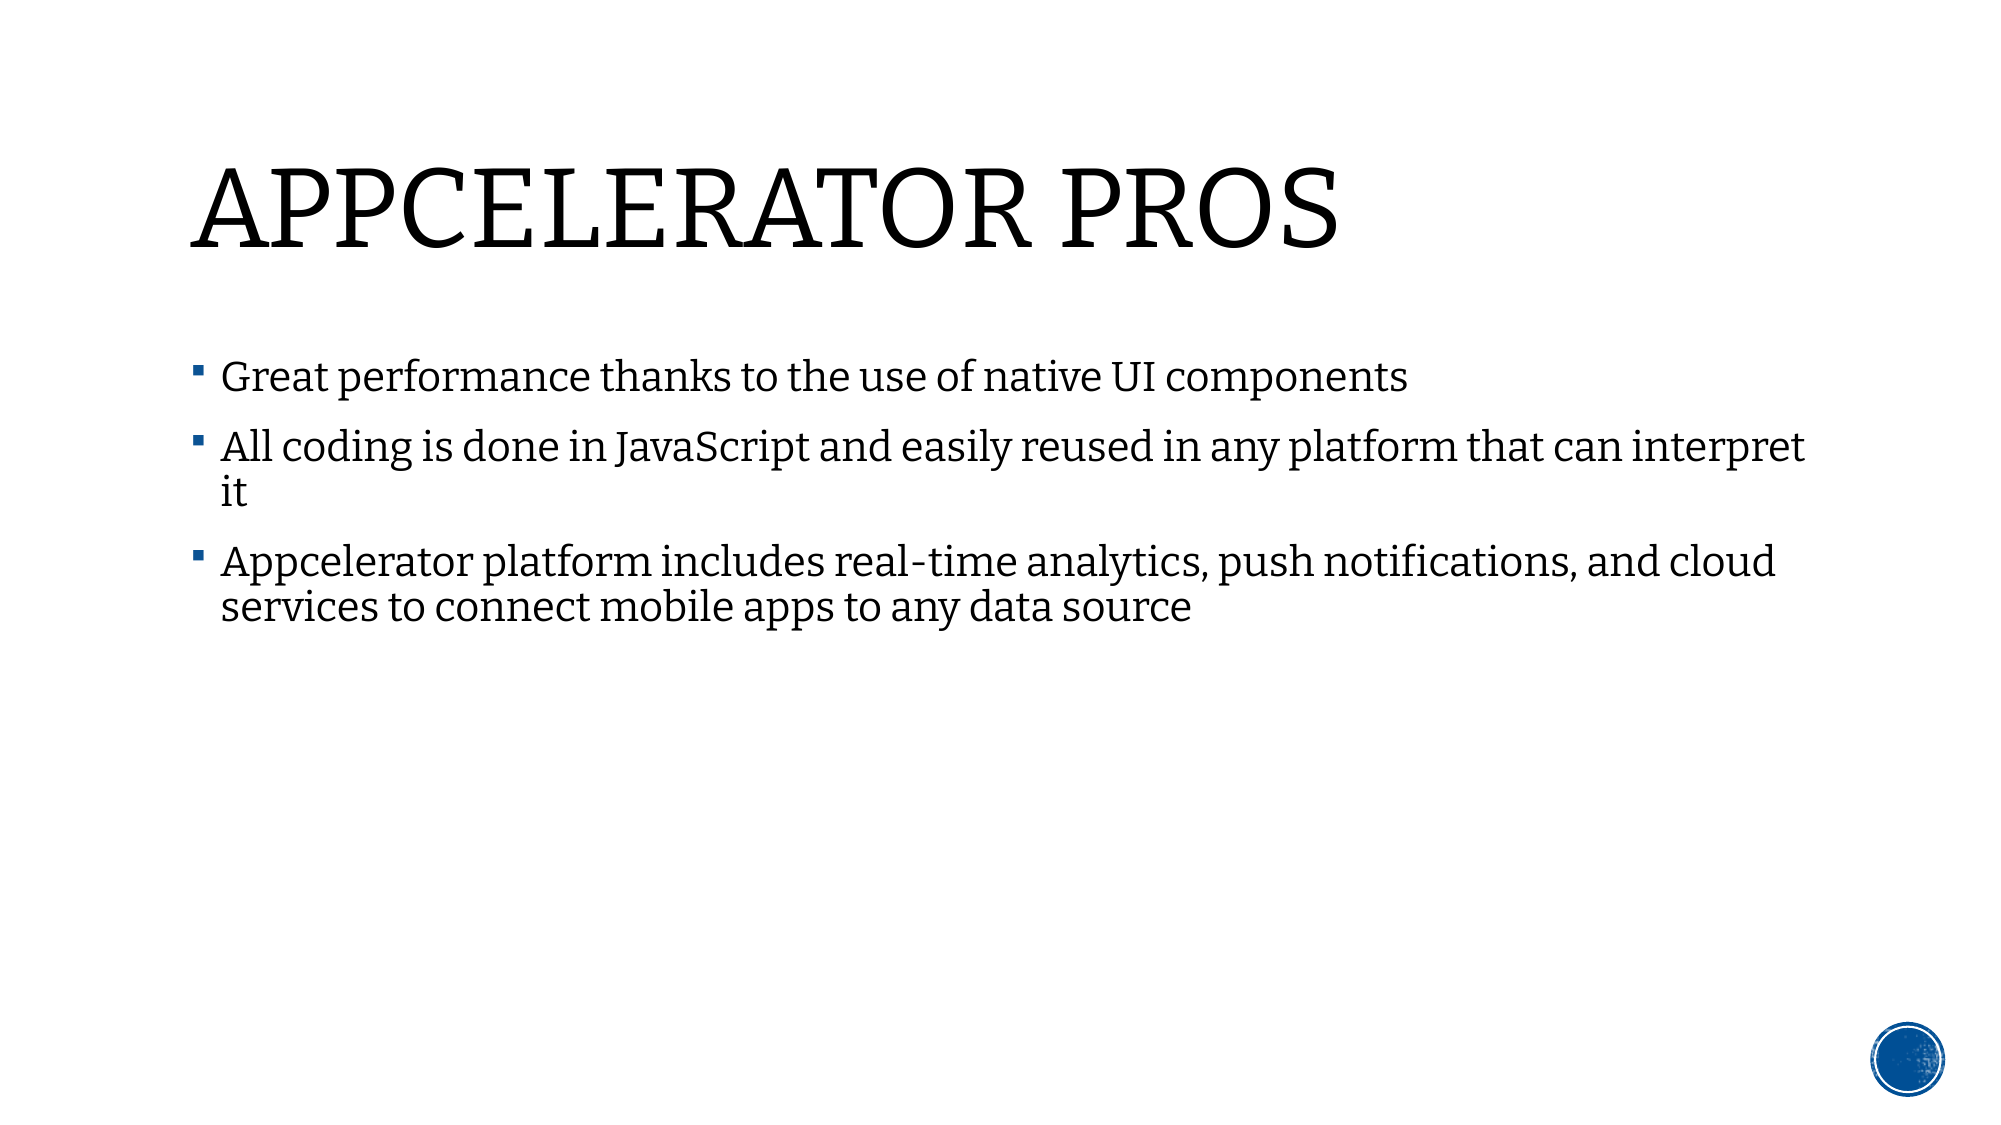

# Appcelerator Pros
Great performance thanks to the use of native UI components
All coding is done in JavaScript and easily reused in any platform that can interpret it
Appcelerator platform includes real-time analytics, push notifications, and cloud services to connect mobile apps to any data source